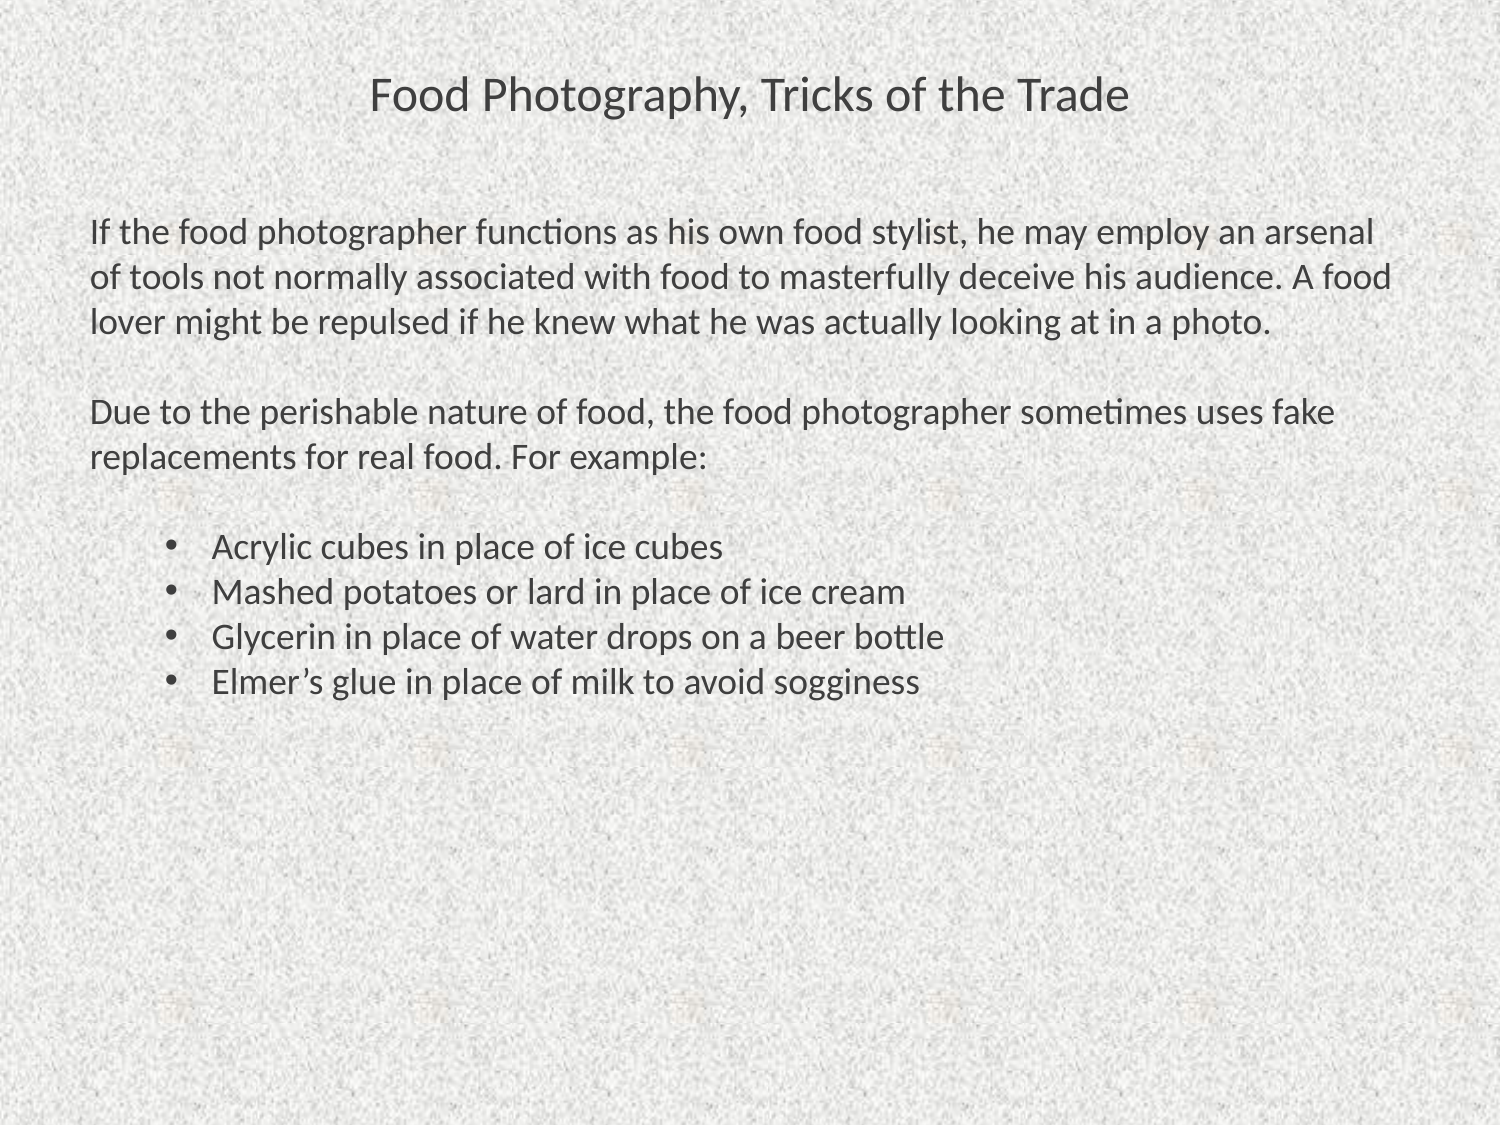

# Food Photography, Tricks of the Trade
If the food photographer functions as his own food stylist, he may employ an arsenal of tools not normally associated with food to masterfully deceive his audience. A food lover might be repulsed if he knew what he was actually looking at in a photo.

Due to the perishable nature of food, the food photographer sometimes uses fake replacements for real food. For example:

Acrylic cubes in place of ice cubes
Mashed potatoes or lard in place of ice cream
Glycerin in place of water drops on a beer bottle
Elmer’s glue in place of milk to avoid sogginess